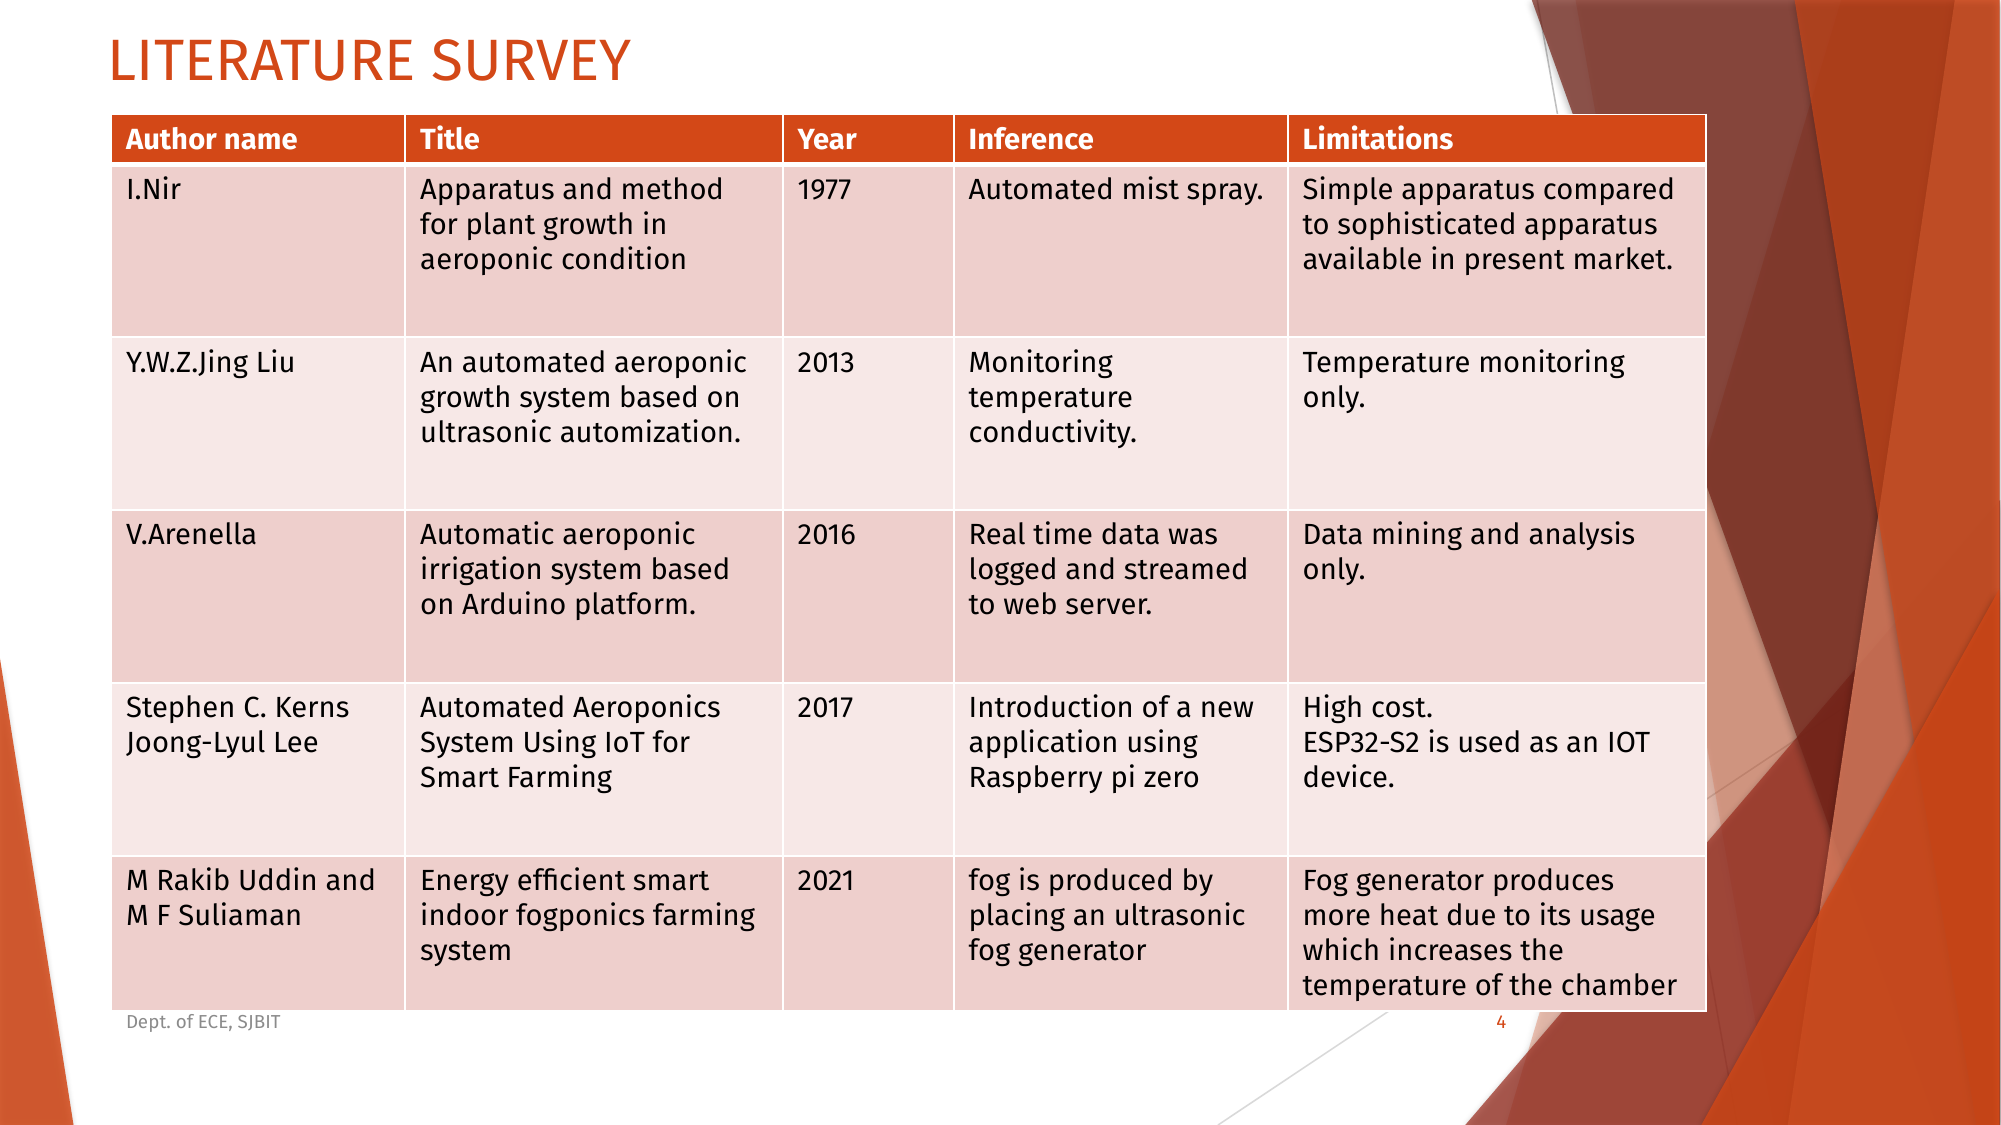

LITERATURE SURVEY
| Author name | Title | Year | Inference | Limitations |
| --- | --- | --- | --- | --- |
| I.Nir | Apparatus and method for plant growth in aeroponic condition | 1977 | Automated mist spray. | Simple apparatus compared to sophisticated apparatus available in present market. |
| Y.W.Z.Jing Liu | An automated aeroponic growth system based on ultrasonic automization. | 2013 | Monitoring temperature conductivity. | Temperature monitoring only. |
| V.Arenella | Automatic aeroponic irrigation system based on Arduino platform. | 2016 | Real time data was logged and streamed to web server. | Data mining and analysis only. |
| Stephen C. Kerns Joong-Lyul Lee | Automated Aeroponics System Using IoT for Smart Farming | 2017 | Introduction of a new application using Raspberry pi zero | High cost. ESP32-S2 is used as an IOT device. |
| M Rakib Uddin and M F Suliaman | Energy efficient smart indoor fogponics farming system | 2021 | fog is produced by placing an ultrasonic fog generator | Fog generator produces more heat due to its usage which increases the temperature of the chamber |
Dept. of ECE, SJBIT
4